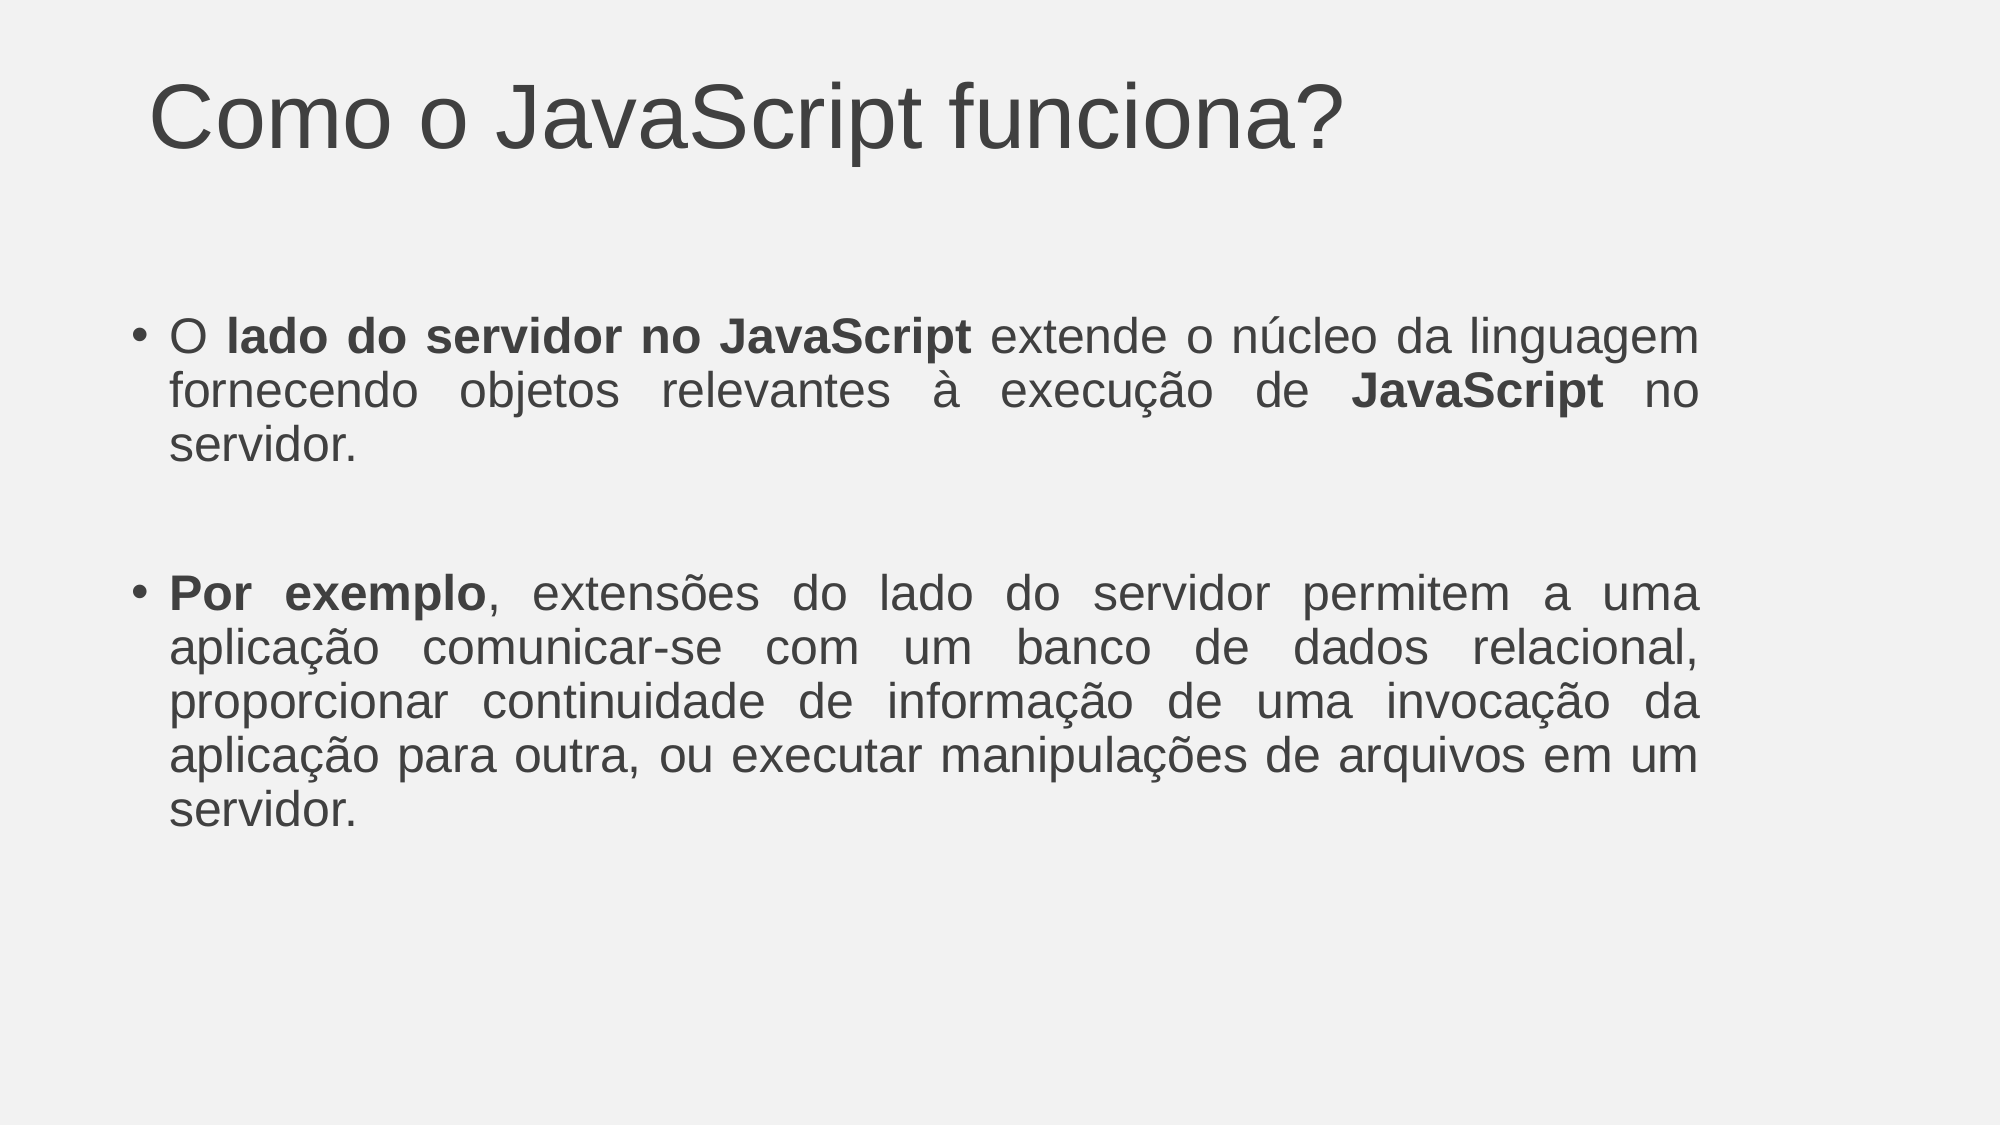

# Como o JavaScript funciona?
O lado do servidor no JavaScript extende o núcleo da linguagem fornecendo objetos relevantes à execução de JavaScript no servidor.

Por exemplo, extensões do lado do servidor permitem a uma aplicação comunicar-se com um banco de dados relacional, proporcionar continuidade de informação de uma invocação da aplicação para outra, ou executar manipulações de arquivos em um servidor.